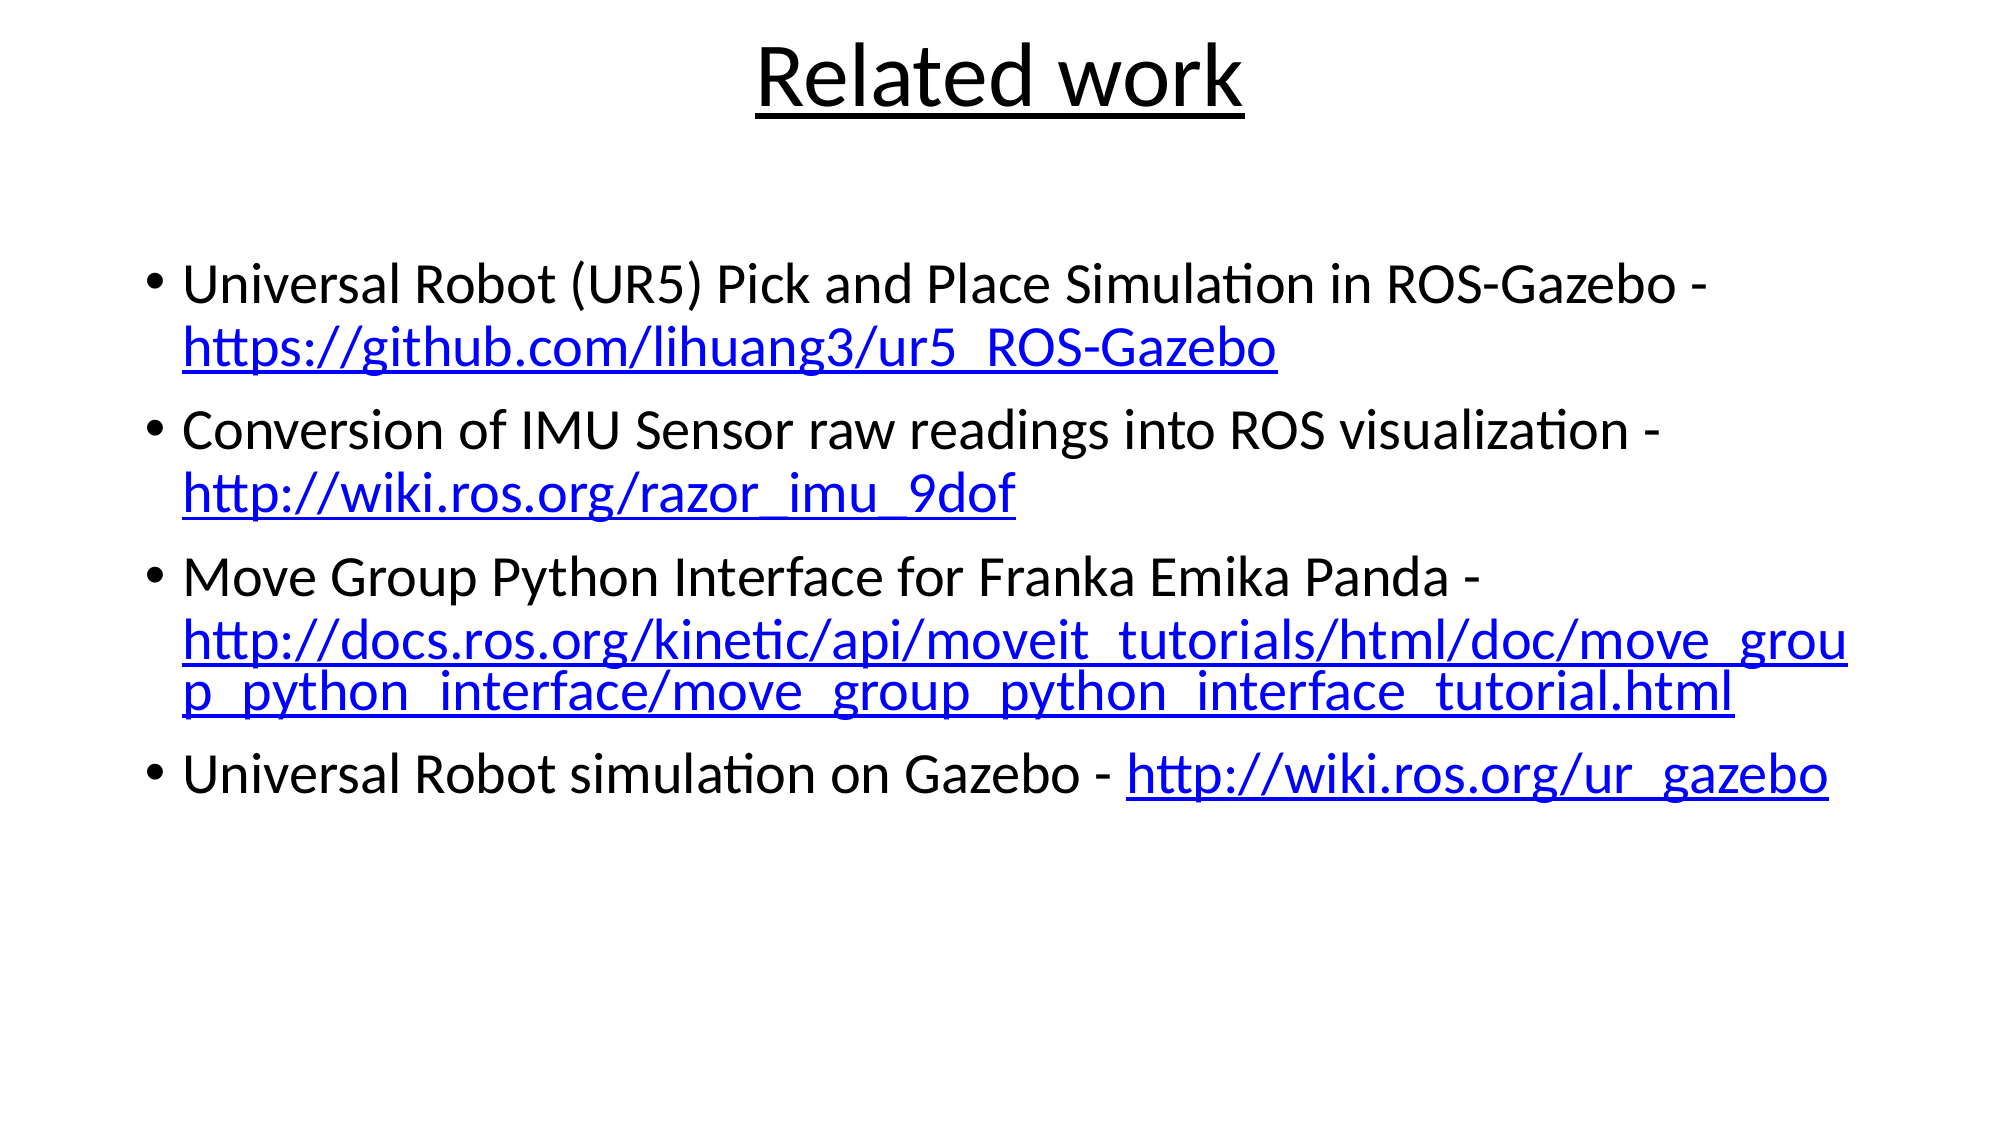

# Related work
Universal Robot (UR5) Pick and Place Simulation in ROS-Gazebo - https://github.com/lihuang3/ur5_ROS-Gazebo
Conversion of IMU Sensor raw readings into ROS visualization - http://wiki.ros.org/razor_imu_9dof
Move Group Python Interface for Franka Emika Panda - http://docs.ros.org/kinetic/api/moveit_tutorials/html/doc/move_group_python_interface/move_group_python_interface_tutorial.html
Universal Robot simulation on Gazebo - http://wiki.ros.org/ur_gazebo